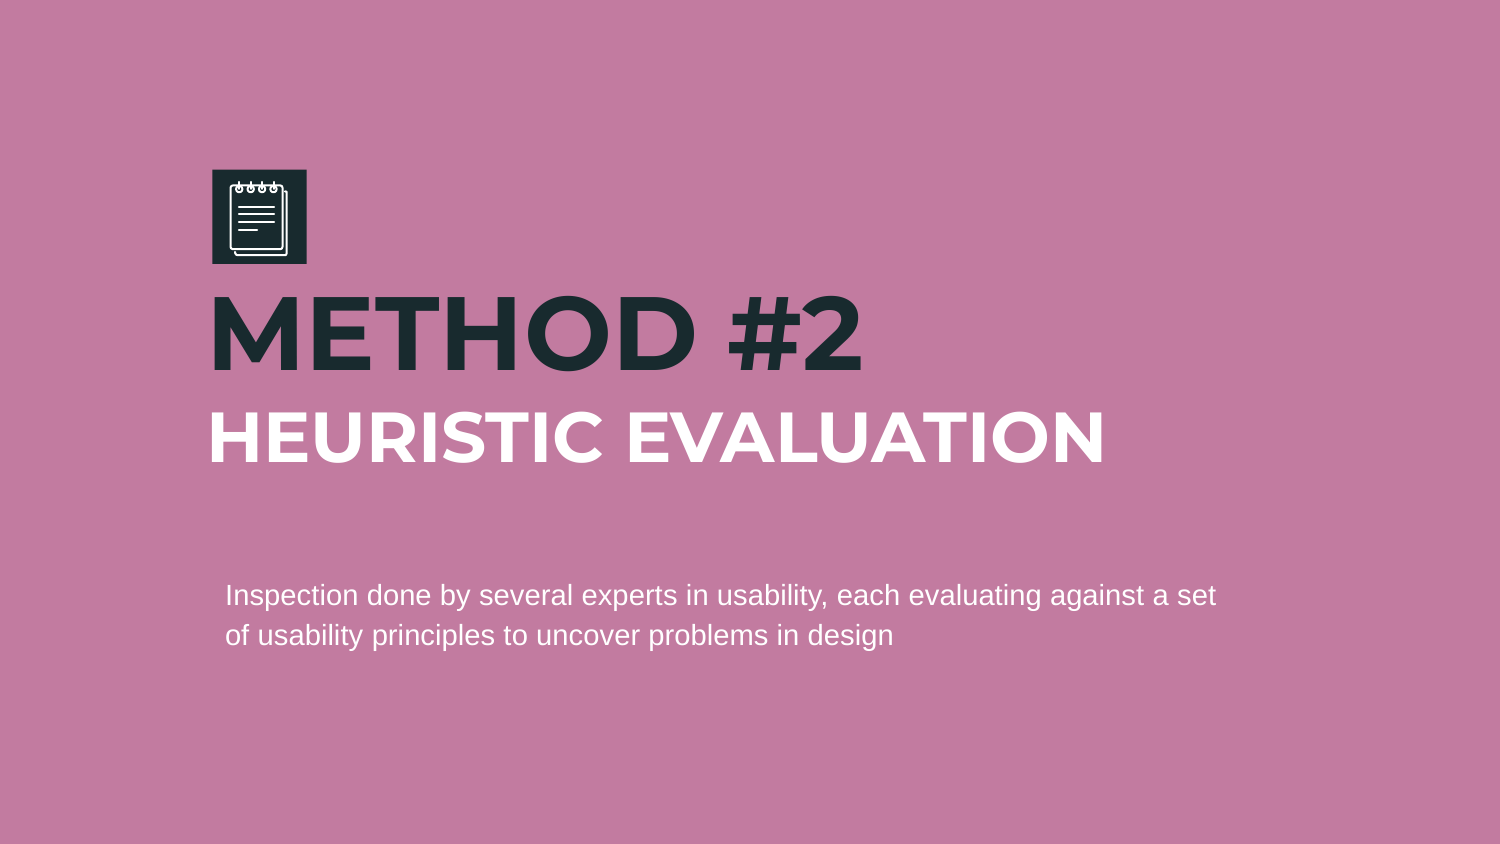

# METHOD #2
HEURISTIC EVALUATION
Inspection done by several experts in usability, each evaluating against a set of usability principles to uncover problems in design